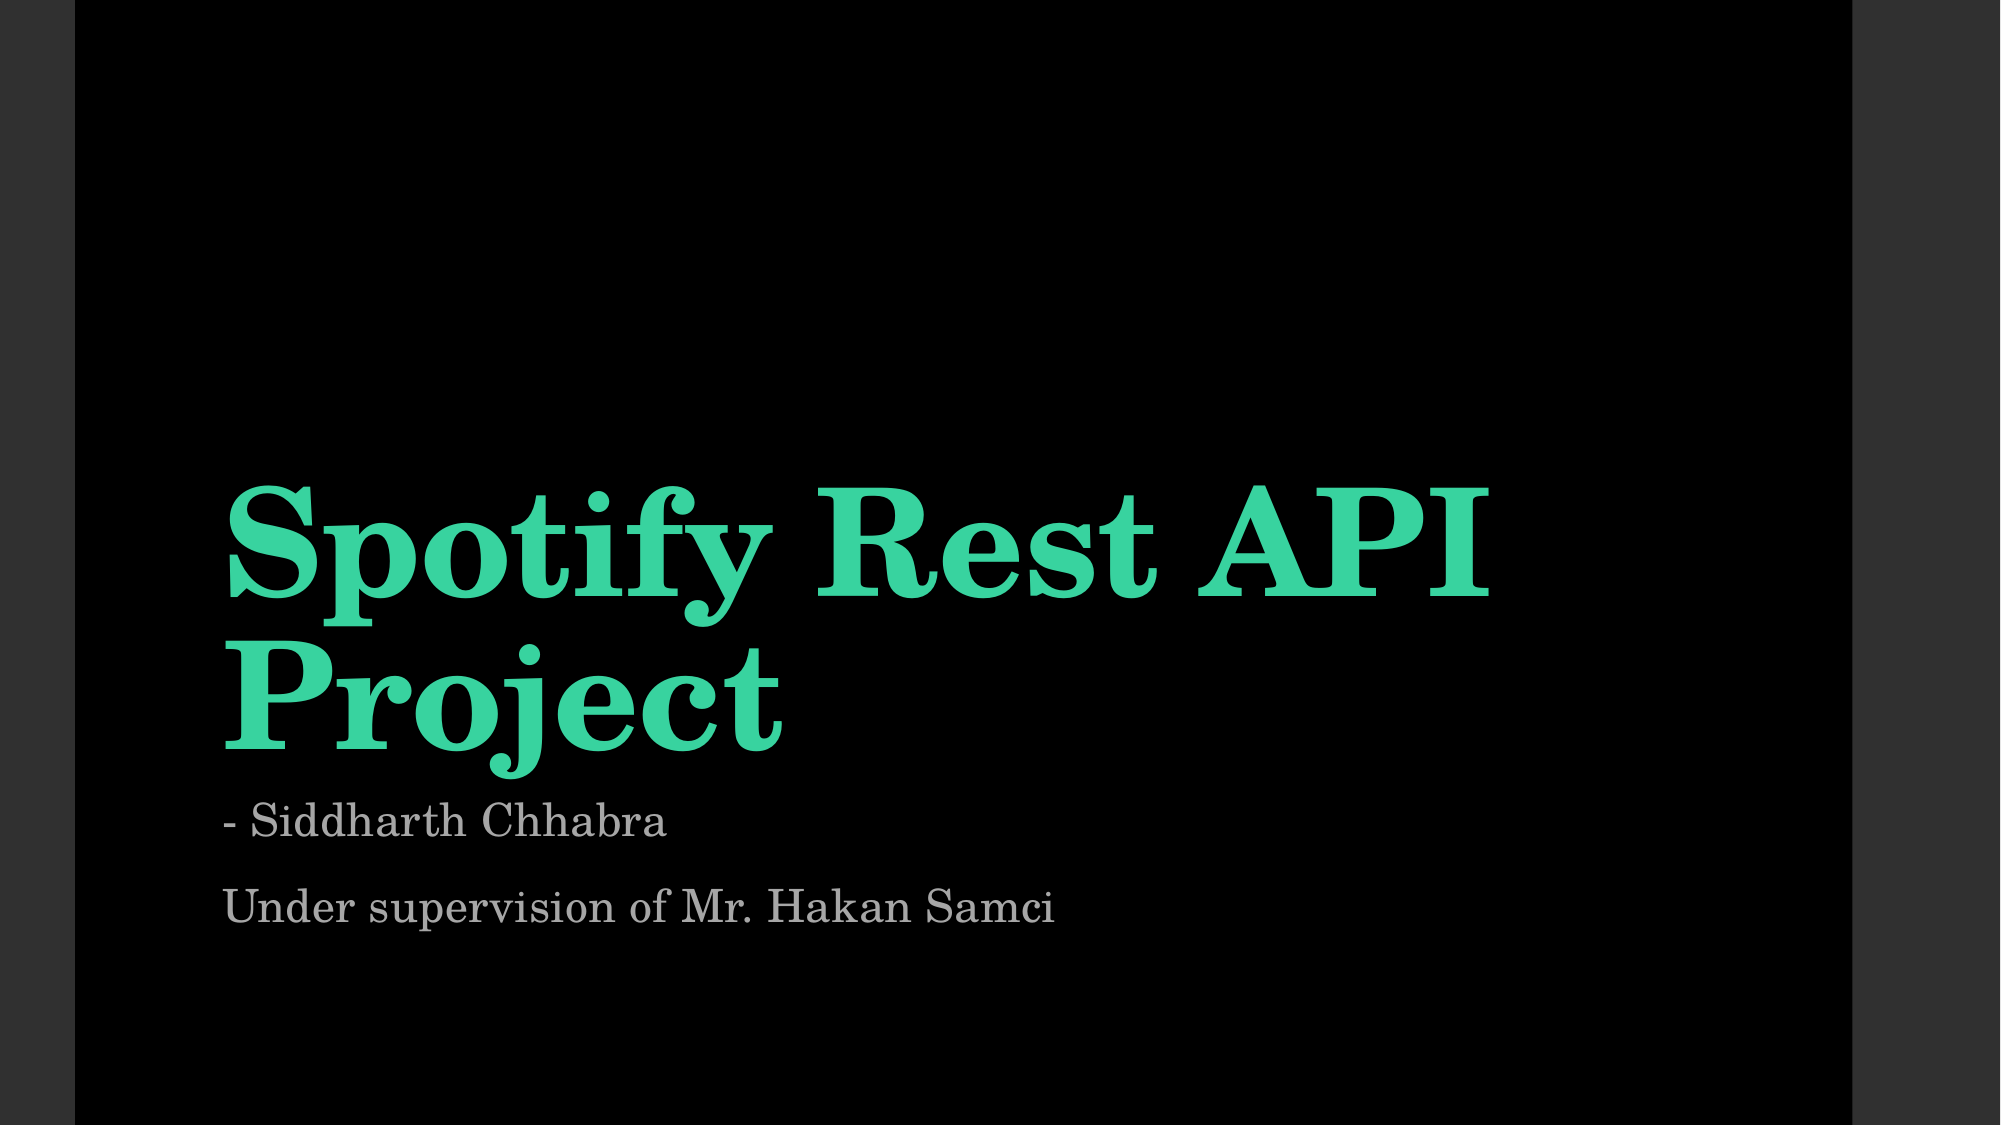

# Spotify Rest API Project
- Siddharth Chhabra
Under supervision of Mr. Hakan Samci